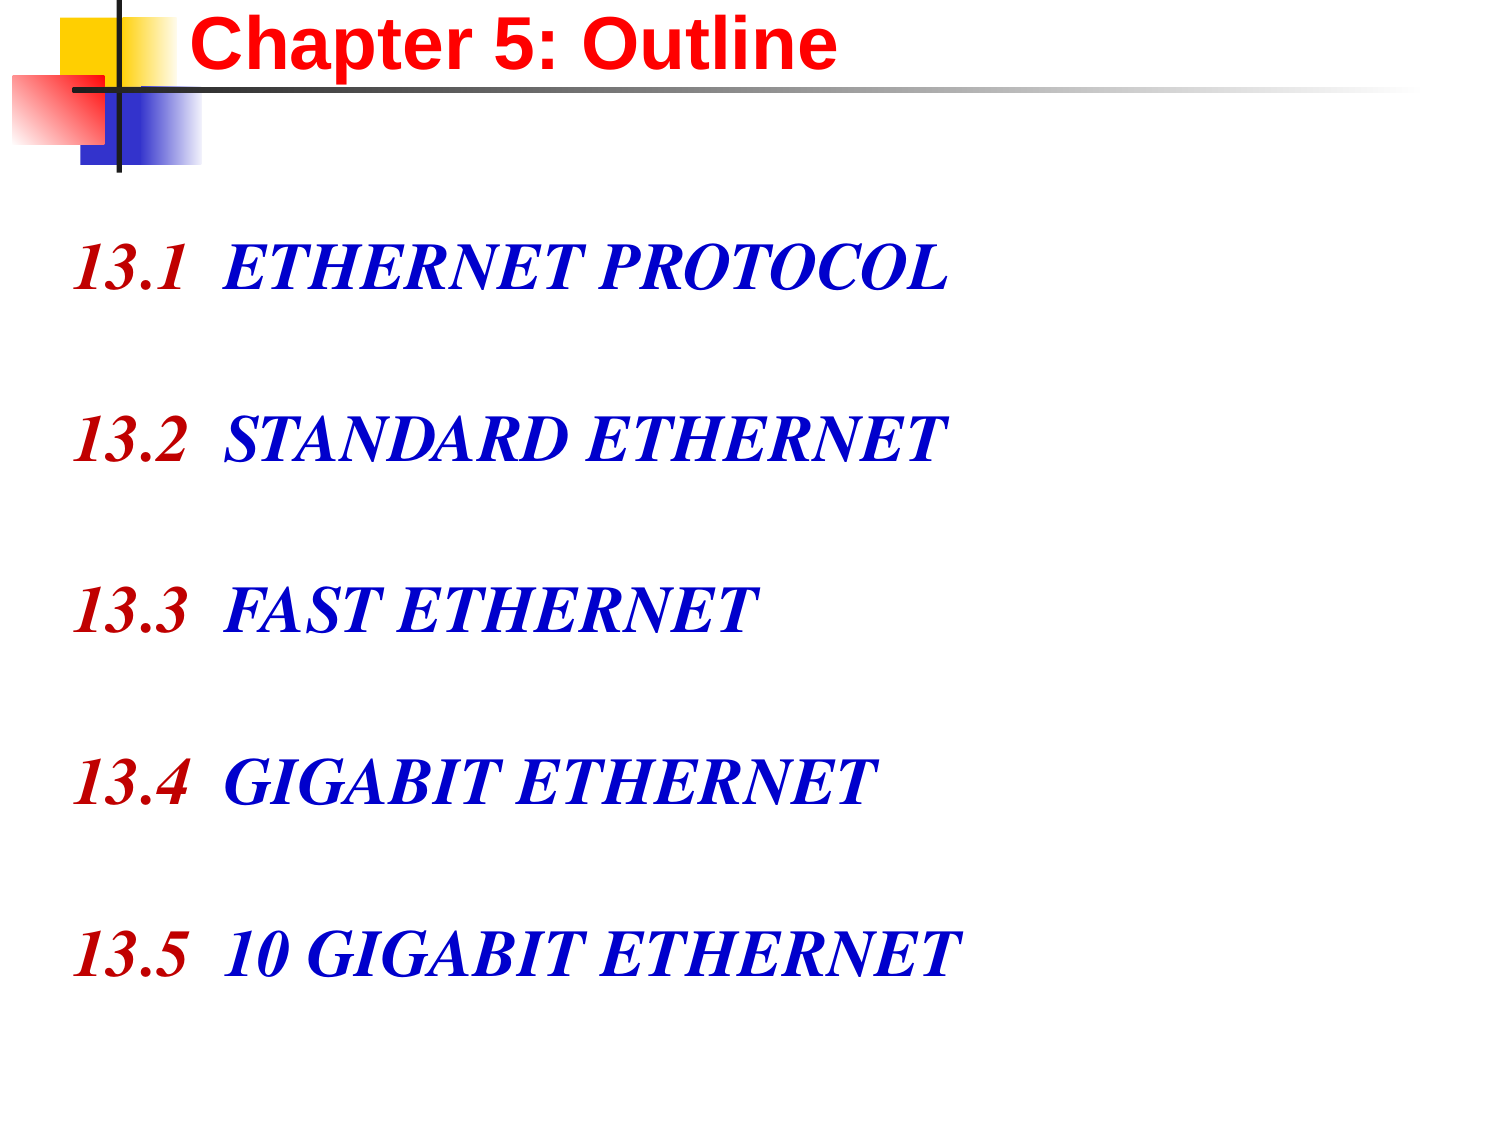

Chapter 5: Outline

  13.1  ETHERNET PROTOCOL
  13.2  STANDARD ETHERNET
  13.3  FAST ETHERNET
  13.4  GIGABIT ETHERNET
  13.5  10 GIGABIT ETHERNET